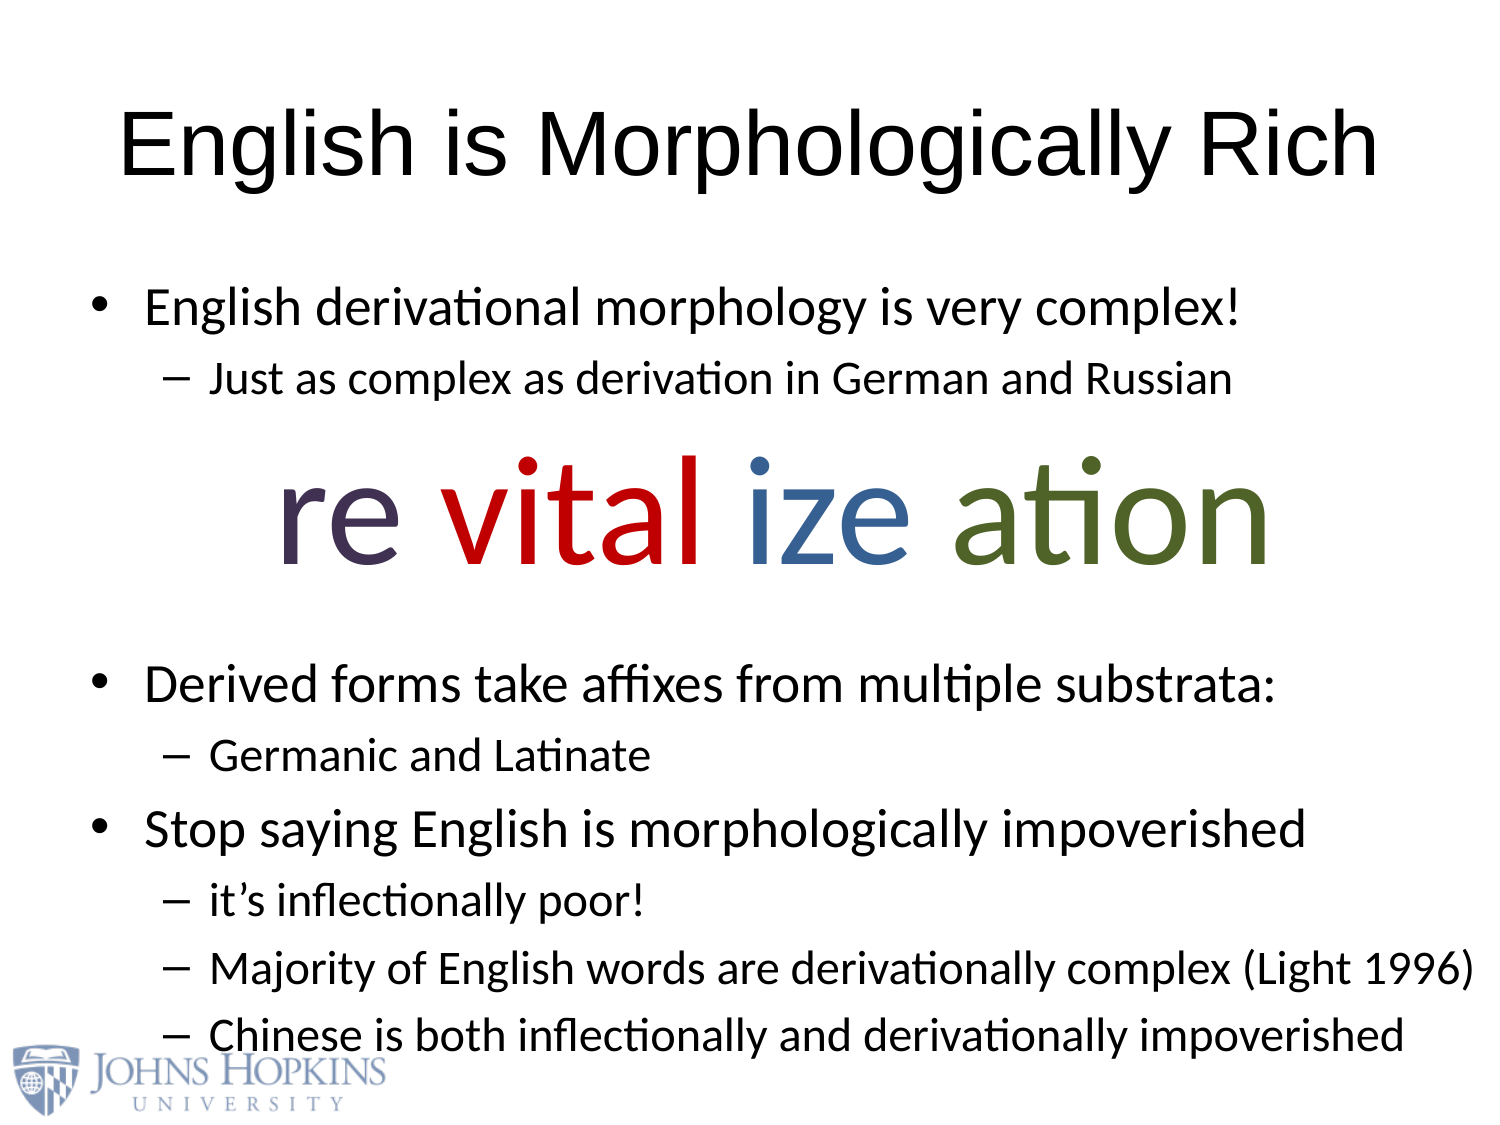

# English is Morphologically Rich
English derivational morphology is very complex!
Just as complex as derivation in German and Russian

Derived forms take affixes from multiple substrata:
Germanic and Latinate
Stop saying English is morphologically impoverished
it’s inflectionally poor!
Majority of English words are derivationally complex (Light 1996)
Chinese is both inflectionally and derivationally impoverished
re vital ize ation